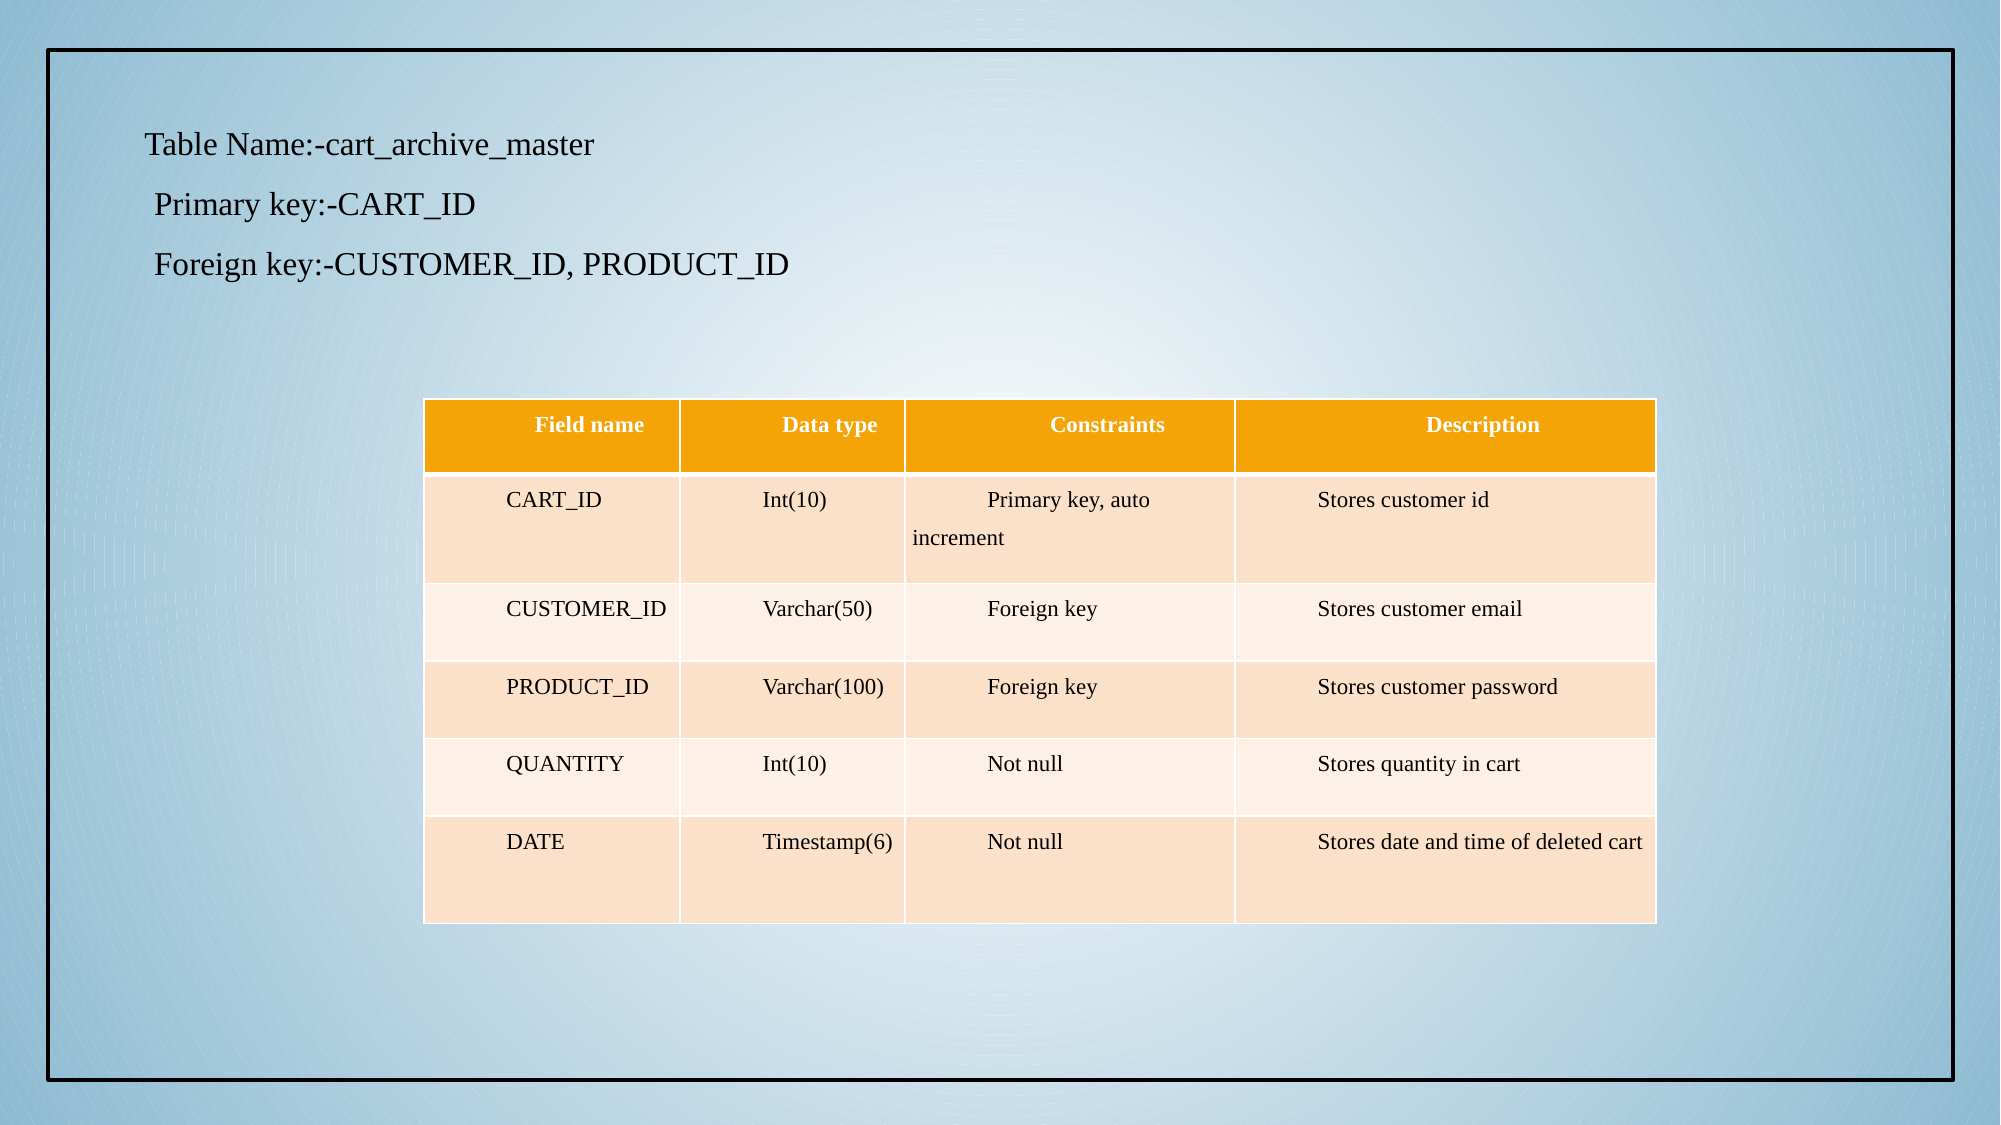

# Table Name:-cart_archive_master Primary key:-CART_ID Foreign key:-CUSTOMER_ID, PRODUCT_ID
| Field name | Data type | Constraints | Description |
| --- | --- | --- | --- |
| CART\_ID | Int(10) | Primary key, auto increment | Stores customer id |
| CUSTOMER\_ID | Varchar(50) | Foreign key | Stores customer email |
| PRODUCT\_ID | Varchar(100) | Foreign key | Stores customer password |
| QUANTITY | Int(10) | Not null | Stores quantity in cart |
| DATE | Timestamp(6) | Not null | Stores date and time of deleted cart |